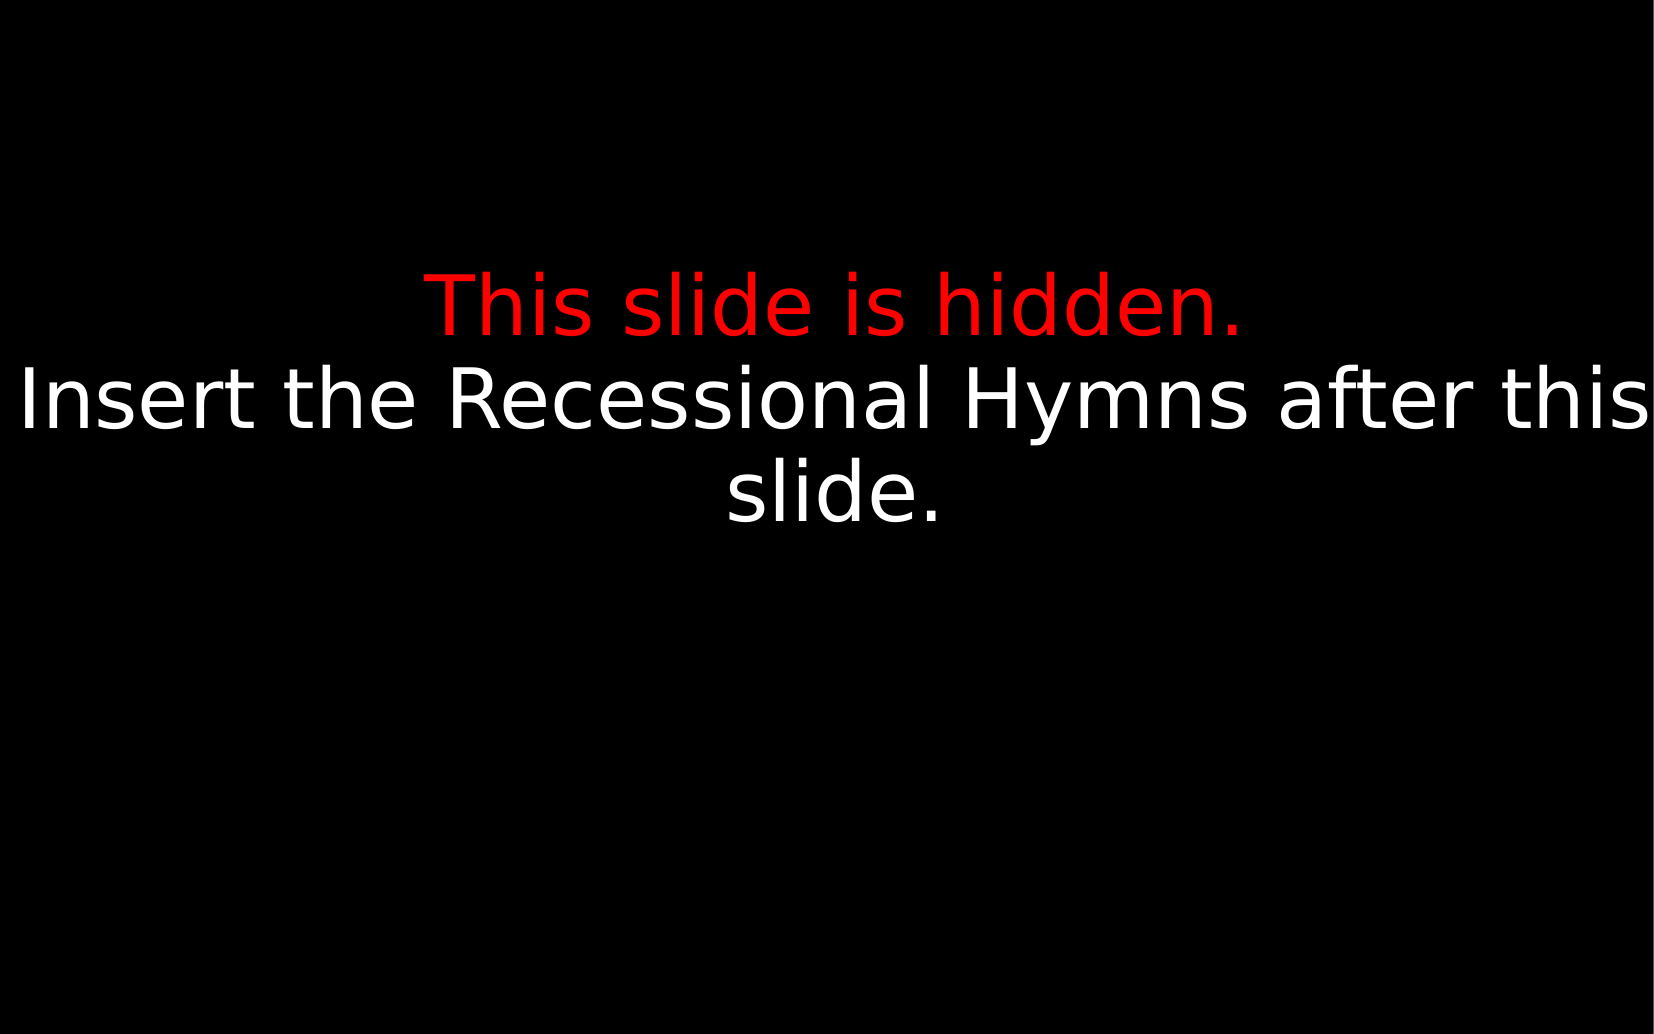

This slide is hidden.
Insert the Recessional Hymns after this slide.